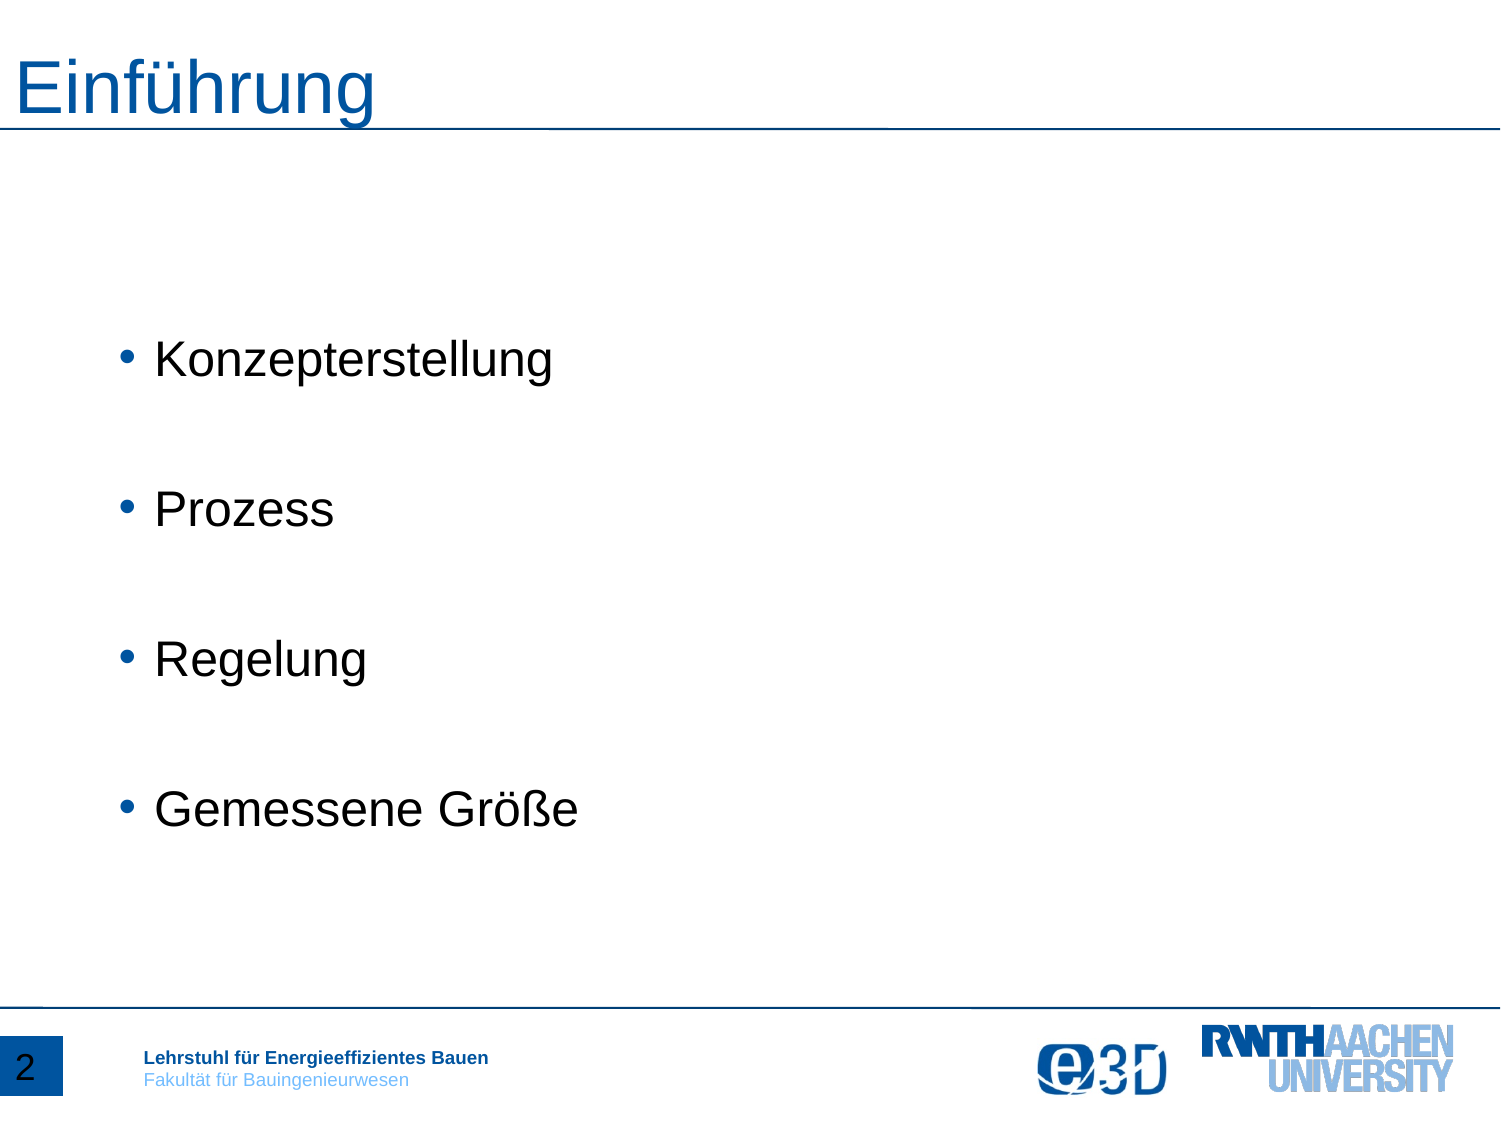

# Einführung

Konzepterstellung
Prozess
Regelung
Gemessene Größe
2